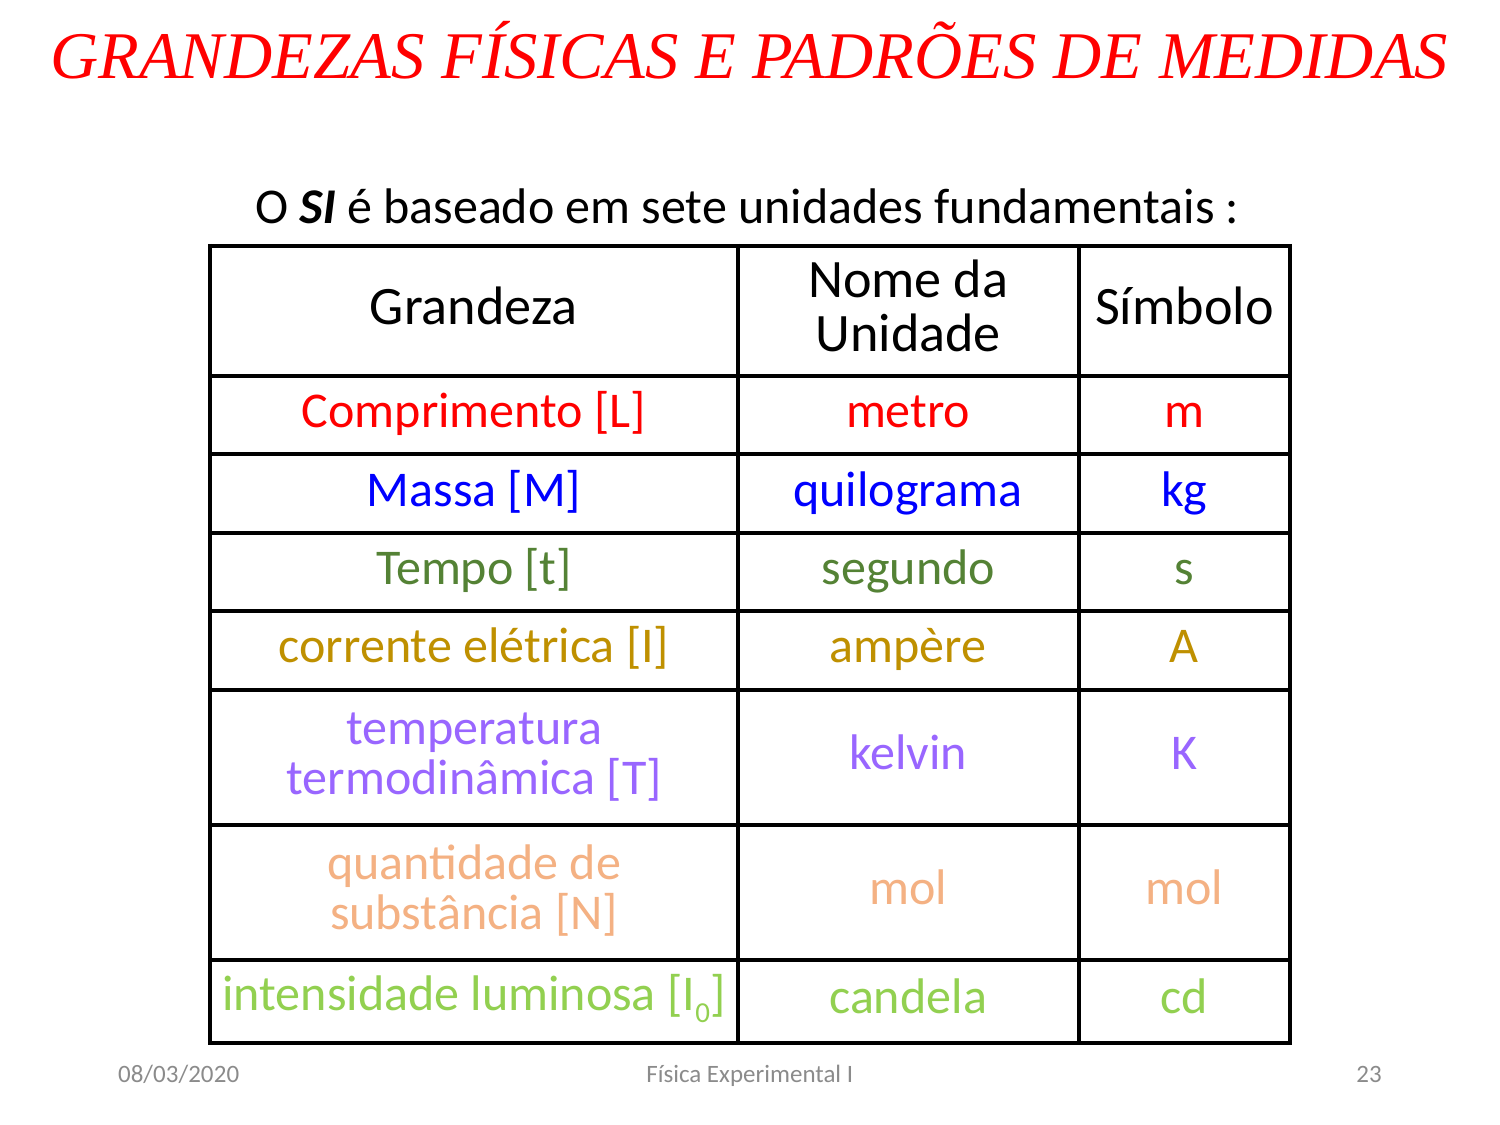

# GRANDEZAS FÍSICAS E PADRÕES DE MEDIDAS
O SI é baseado em sete unidades fundamentais :
| Grandeza | Nome da Unidade | Símbolo |
| --- | --- | --- |
| Comprimento [L] | metro | m |
| Massa [M] | quilograma | kg |
| Tempo [t] | segundo | s |
| corrente elétrica [I] | ampère | A |
| temperatura termodinâmica [T] | kelvin | K |
| quantidade de substância [N] | mol | mol |
| intensidade luminosa [I0] | candela | cd |
08/03/2020
Física Experimental I
23